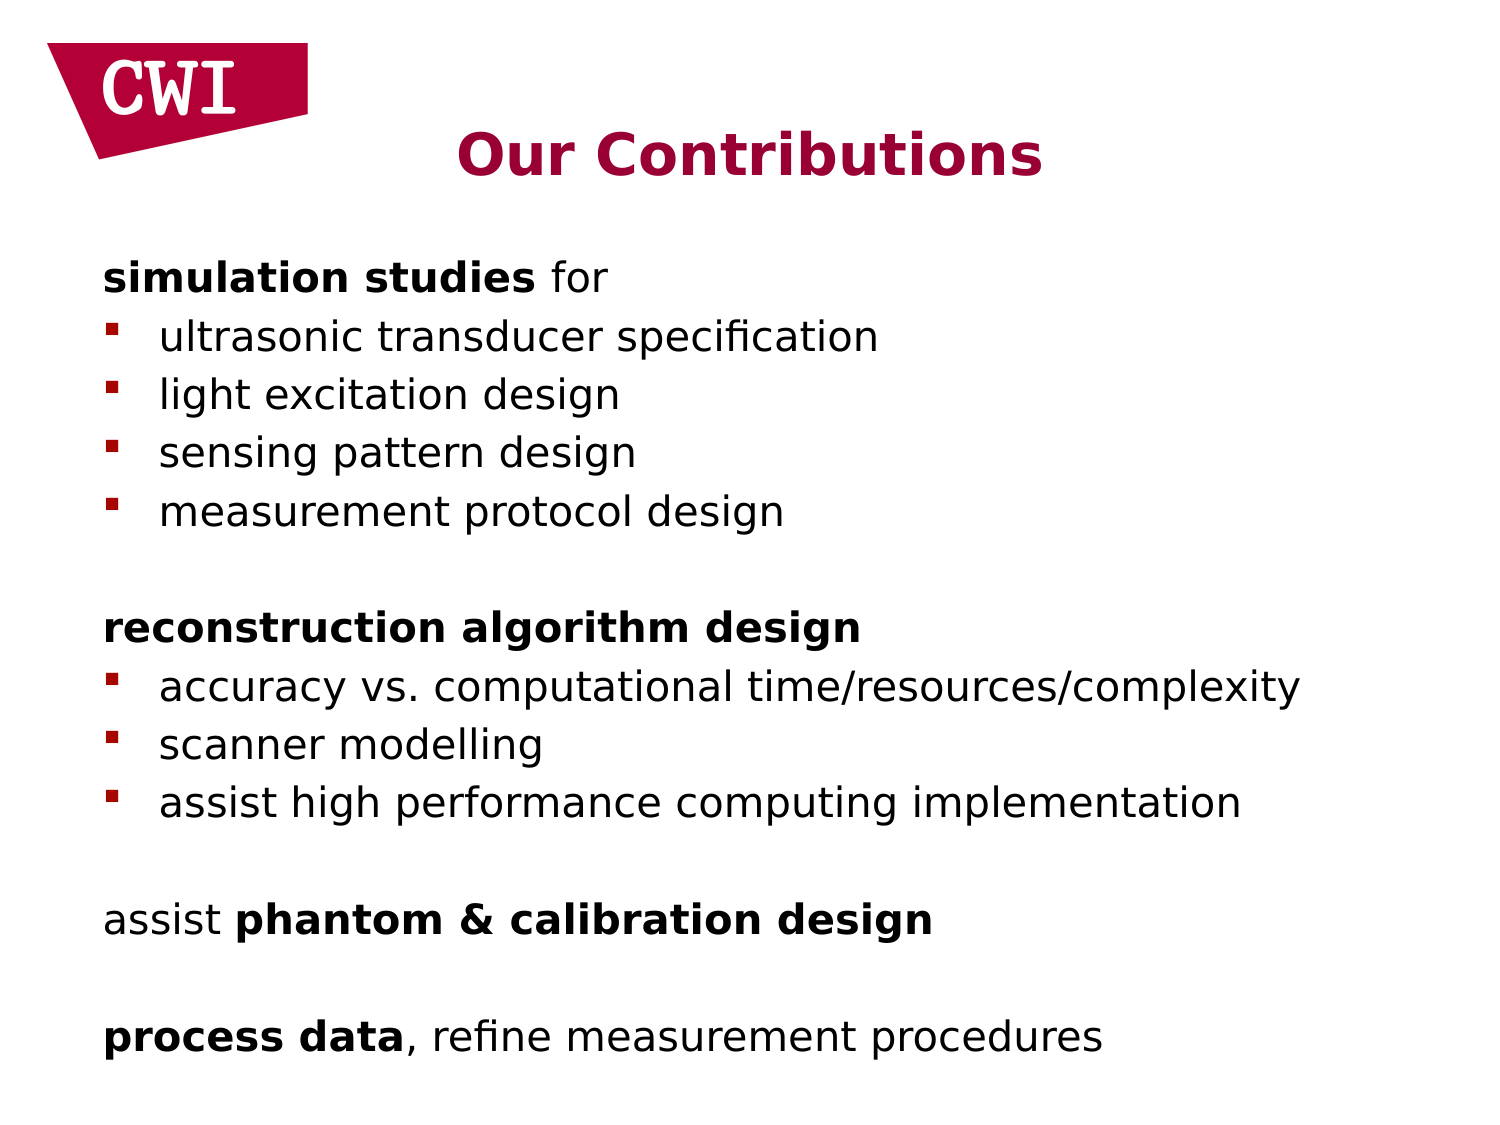

# Our Contributions
simulation studies for
ultrasonic transducer specification
light excitation design
sensing pattern design
measurement protocol design

reconstruction algorithm design
accuracy vs. computational time/resources/complexity
scanner modelling
assist high performance computing implementation

assist phantom & calibration design

process data, refine measurement procedures